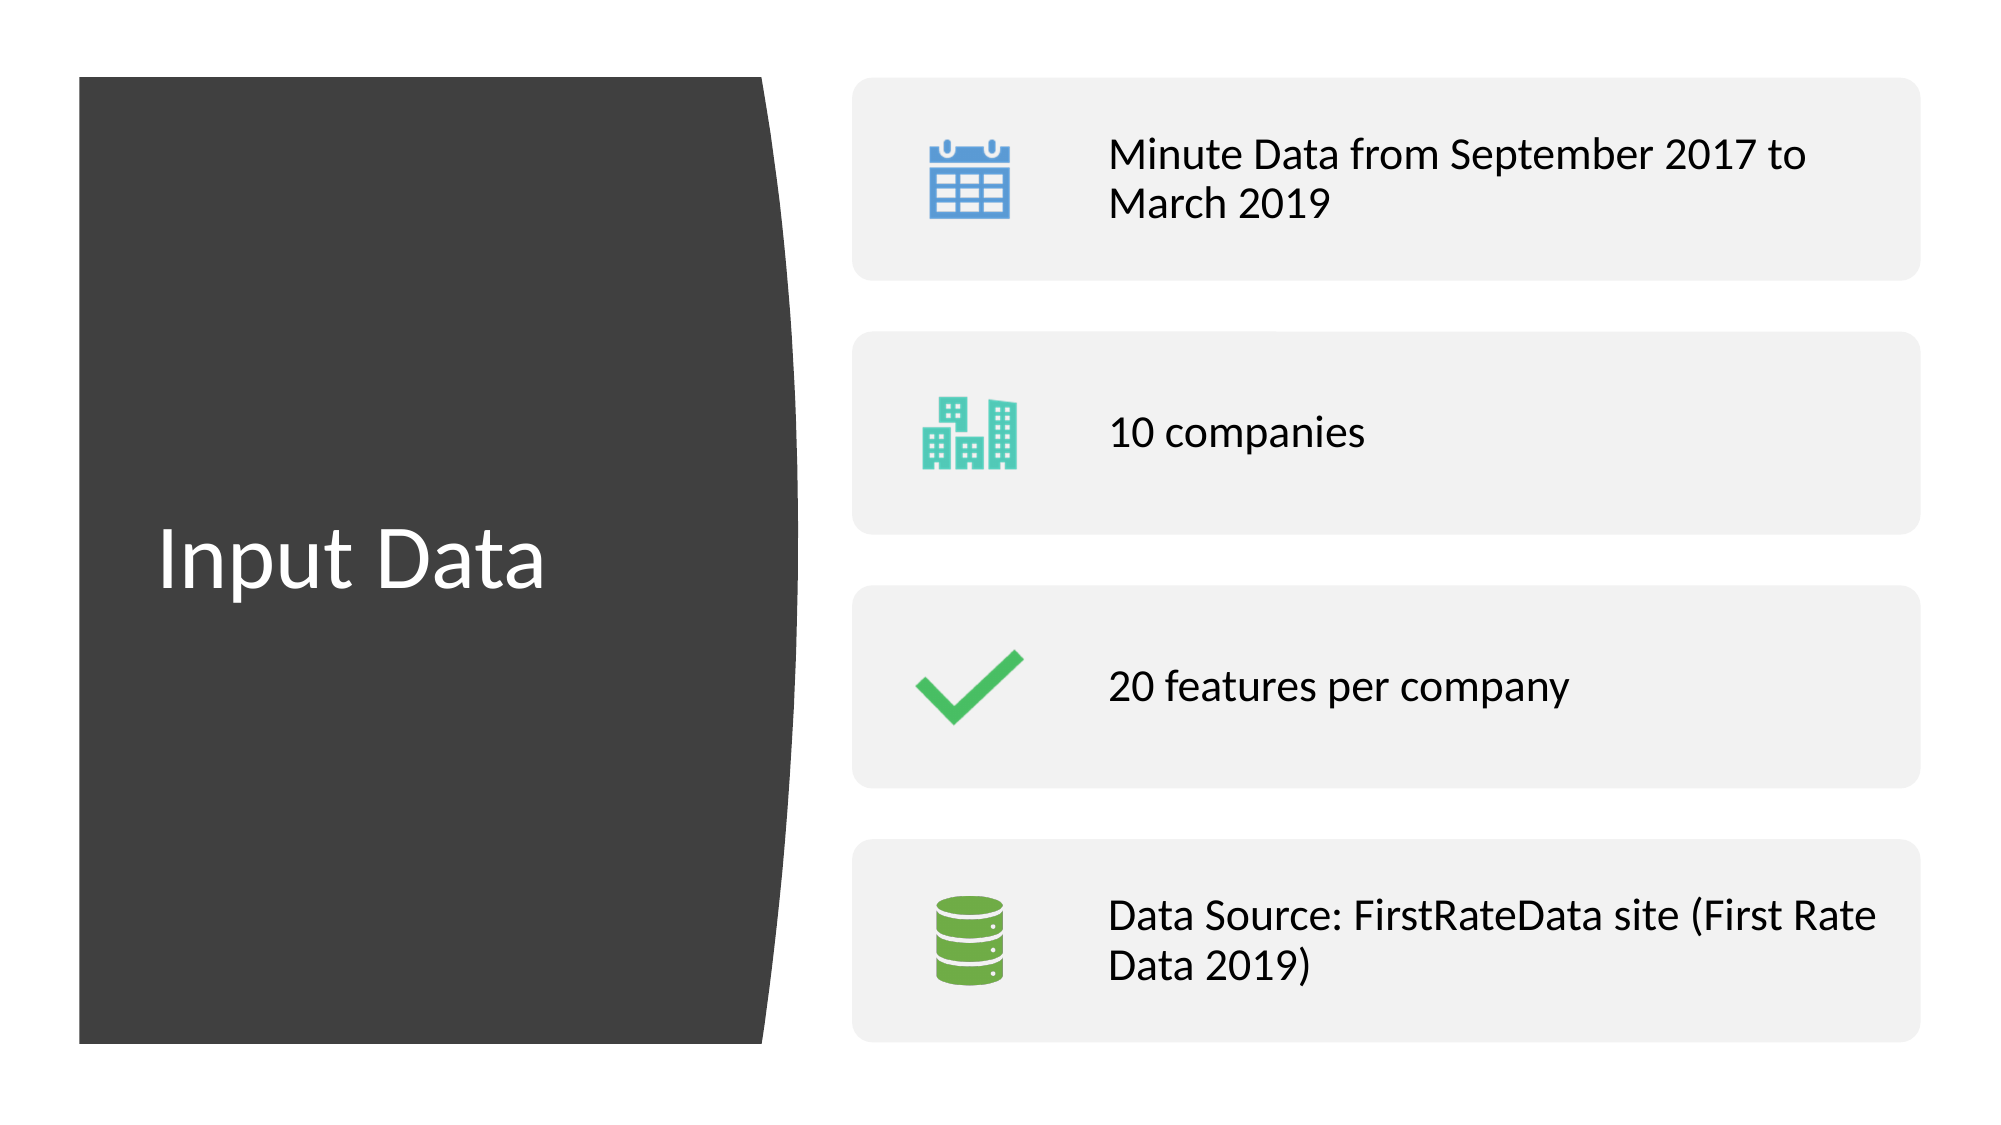

Minute Data from September 2017 to March 2019
10 companies
20 features per company
Data Source: FirstRateData site (First Rate Data 2019)

# Input Data